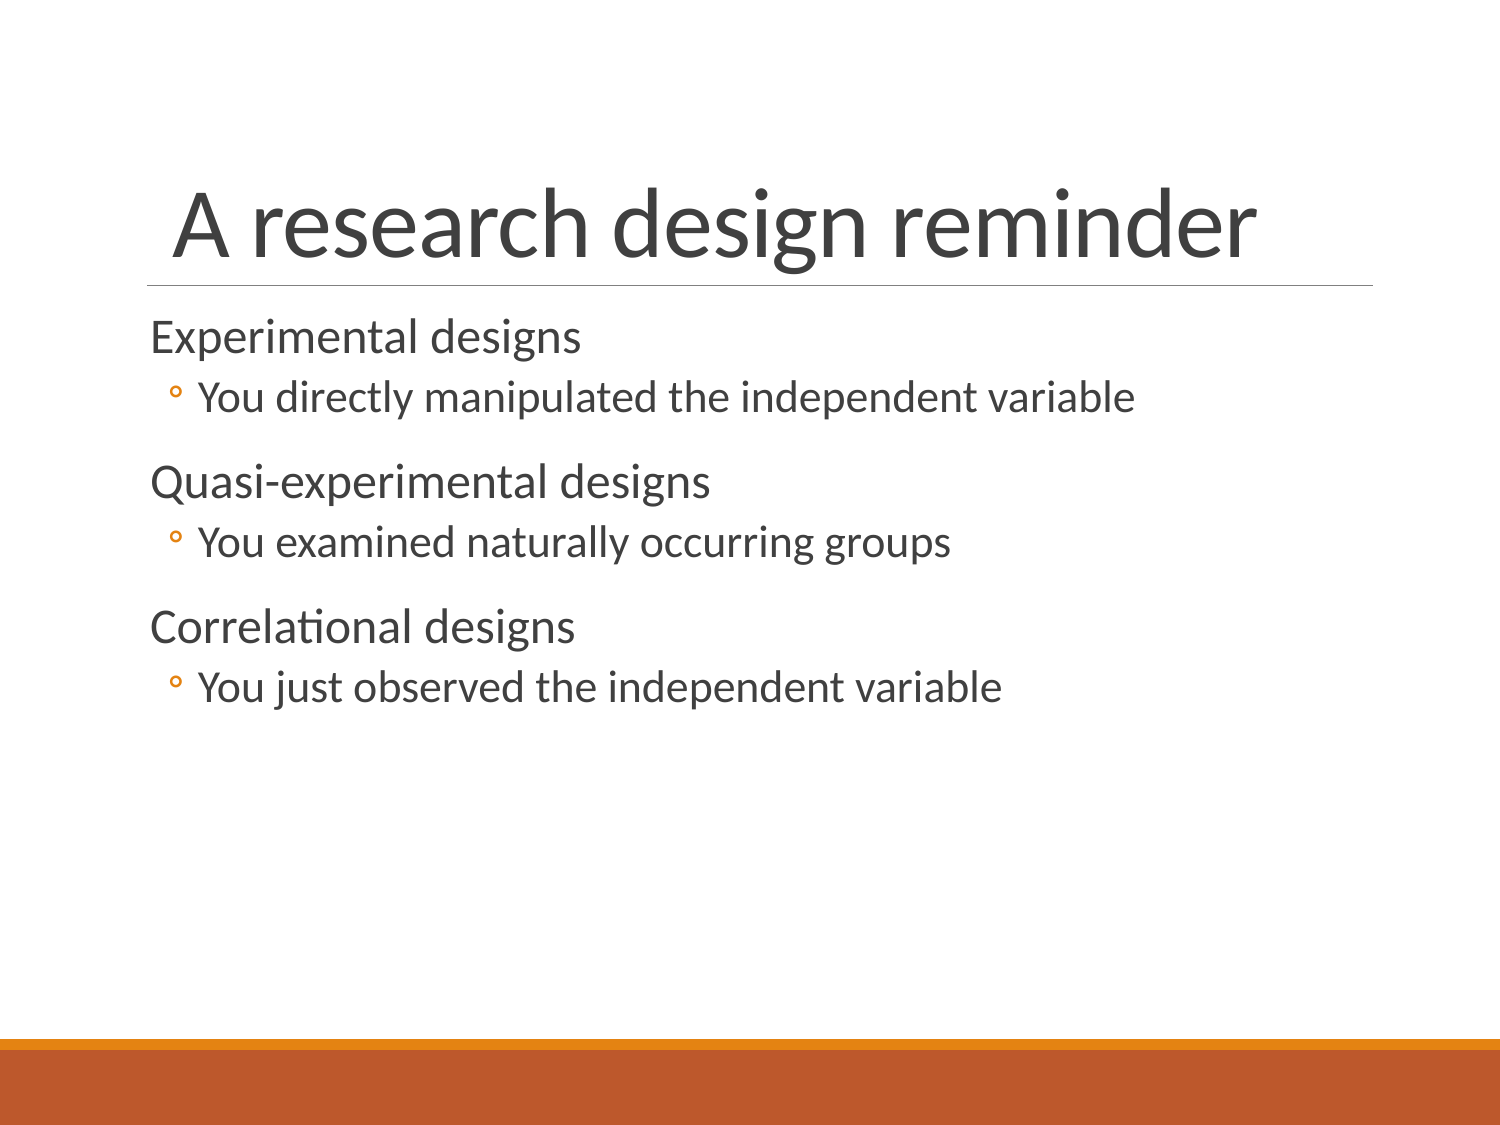

# A research design reminder
Experimental designs
You directly manipulated the independent variable
Quasi-experimental designs
You examined naturally occurring groups
Correlational designs
You just observed the independent variable